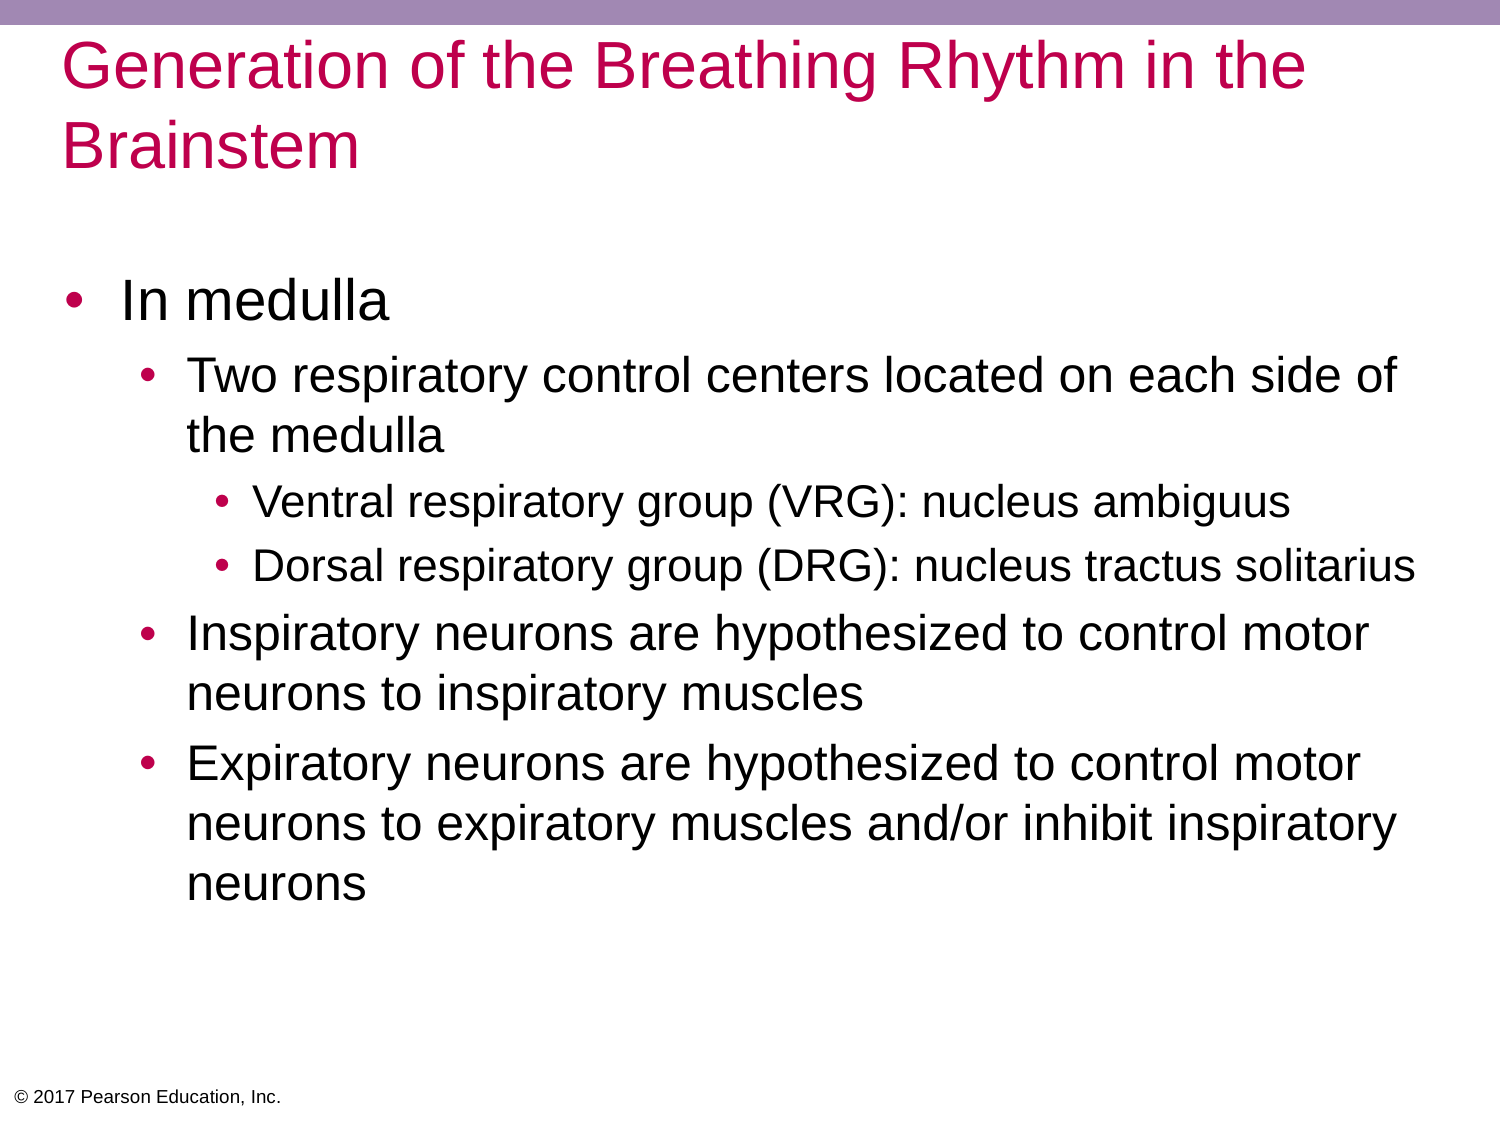

# Generation of the Breathing Rhythm in the Brainstem
In medulla
Two respiratory control centers located on each side of the medulla
Ventral respiratory group (VRG): nucleus ambiguus
Dorsal respiratory group (DRG): nucleus tractus solitarius
Inspiratory neurons are hypothesized to control motor neurons to inspiratory muscles
Expiratory neurons are hypothesized to control motor neurons to expiratory muscles and/or inhibit inspiratory neurons